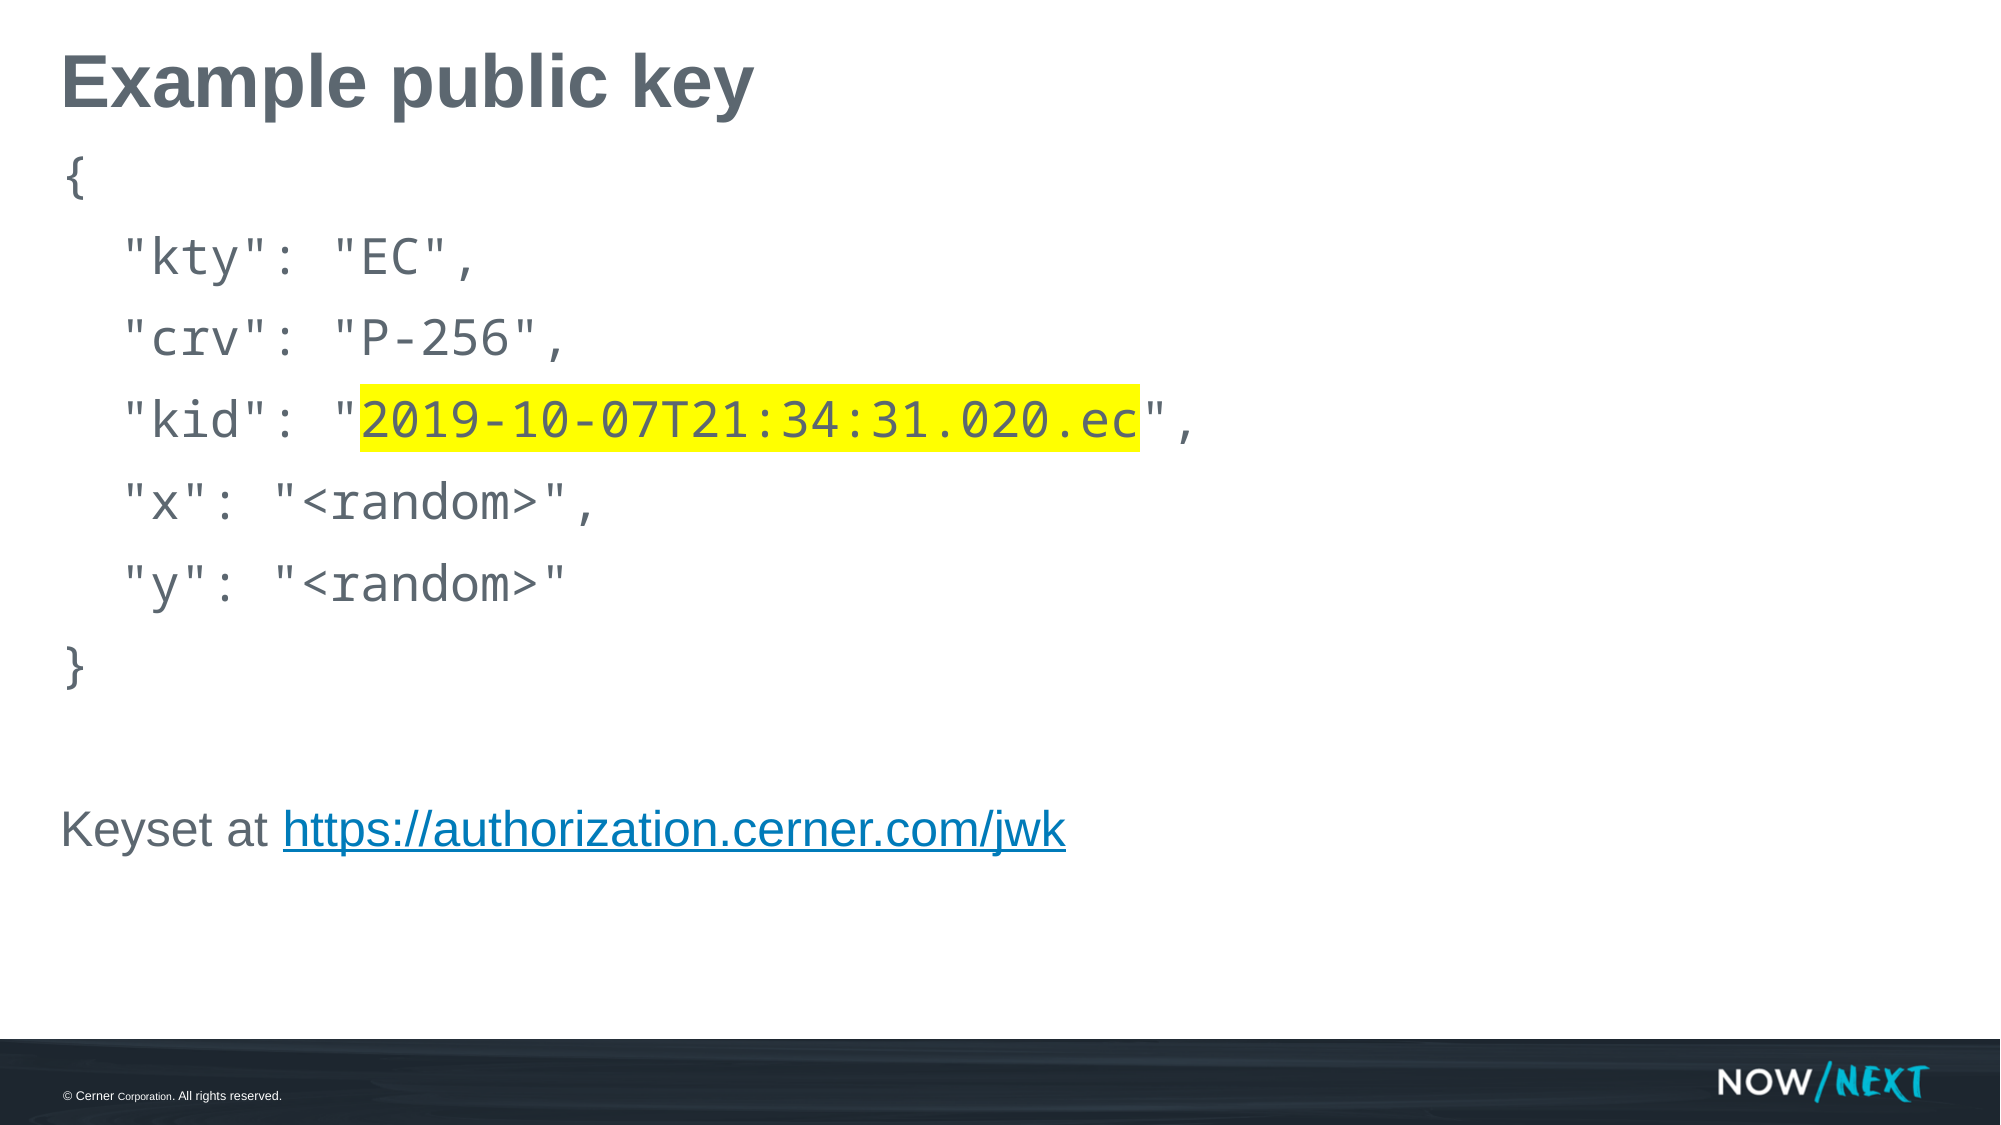

# Example public key
{
  "kty": "EC",
  "crv": "P-256",
  "kid": "2019-10-07T21:34:31.020.ec",
  "x": "<random>",
  "y": "<random>"
}

Keyset at https://authorization.cerner.com/jwk